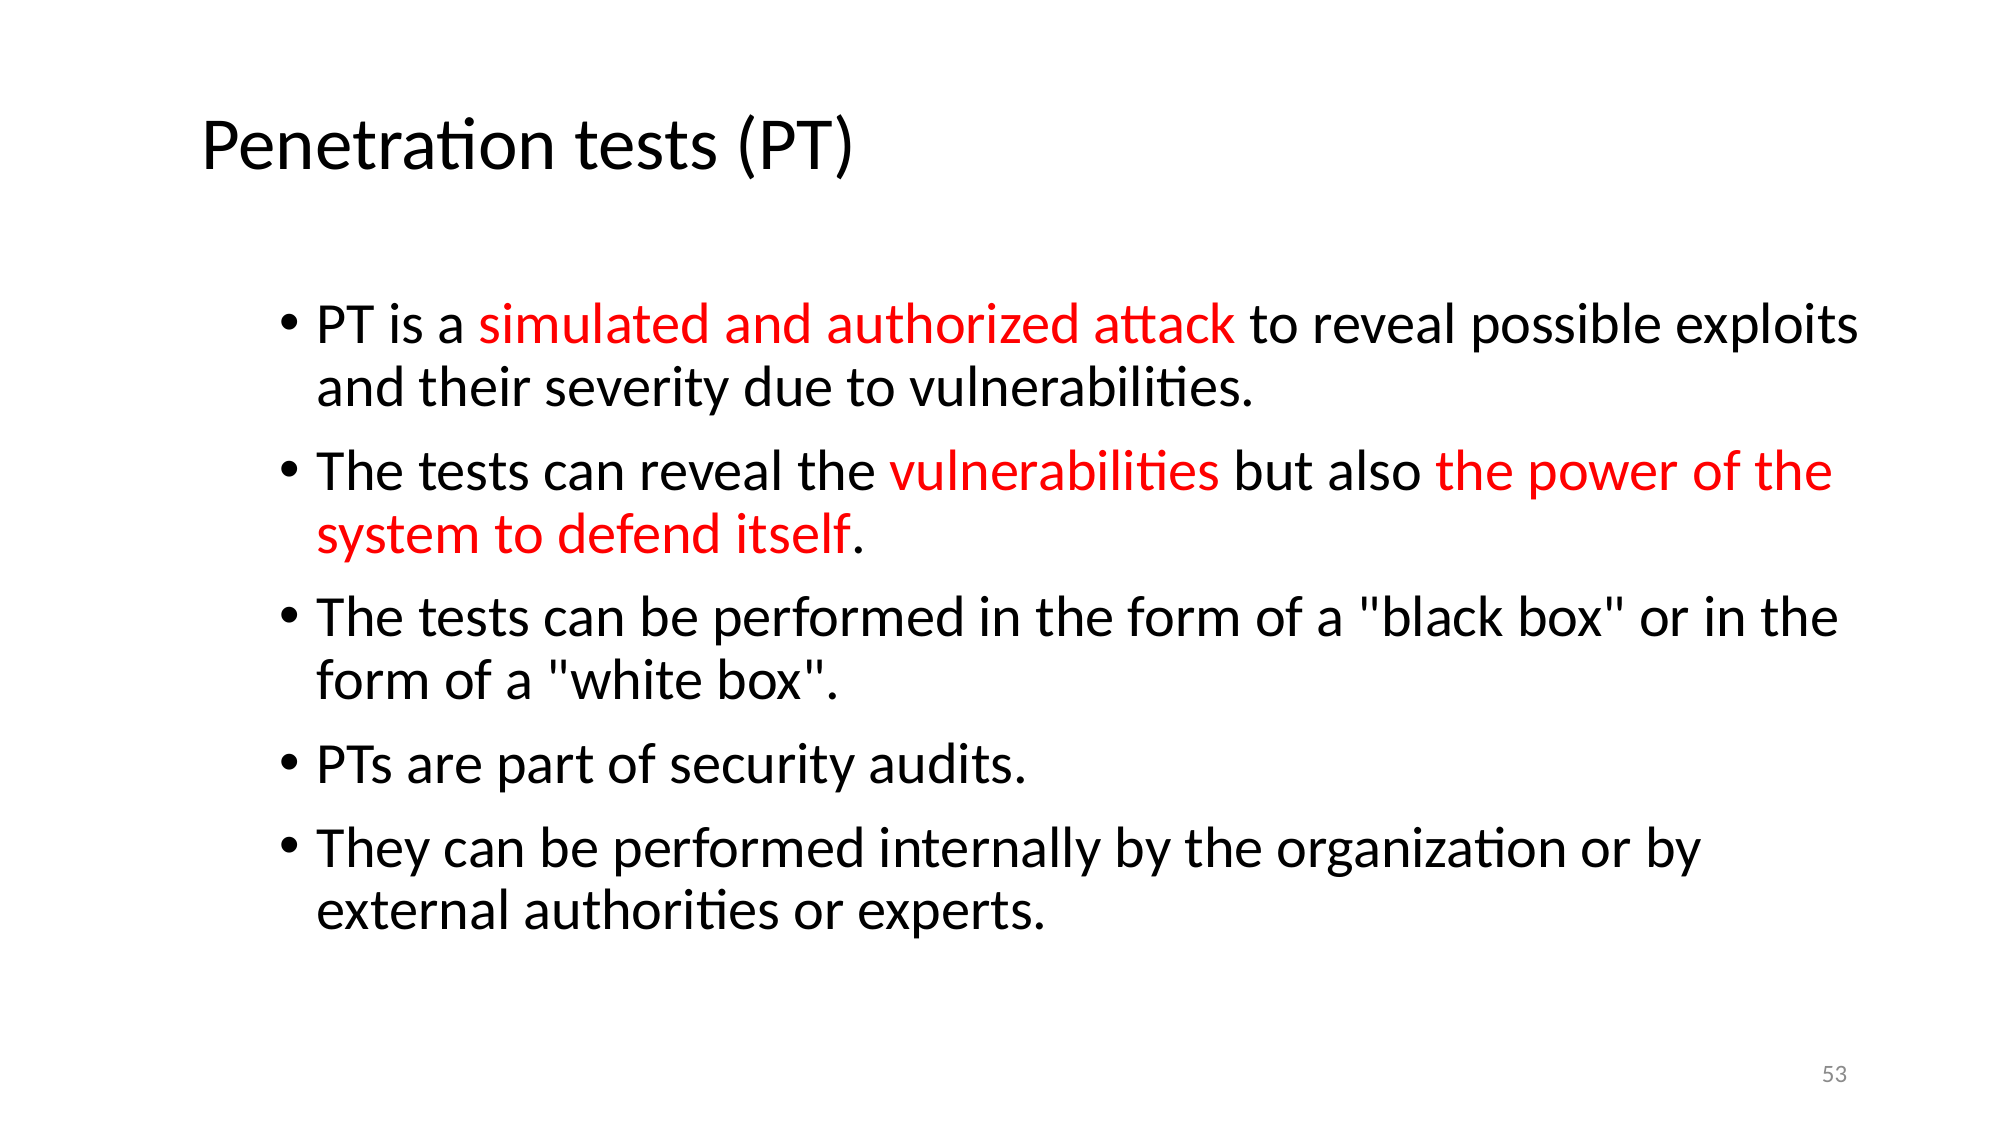

Penetration tests (PT)
PT is a simulated and authorized attack to reveal possible exploits and their severity due to vulnerabilities.
The tests can reveal the vulnerabilities but also the power of the system to defend itself.
The tests can be performed in the form of a "black box" or in the form of a "white box".
PTs are part of security audits.
They can be performed internally by the organization or by external authorities or experts.
53